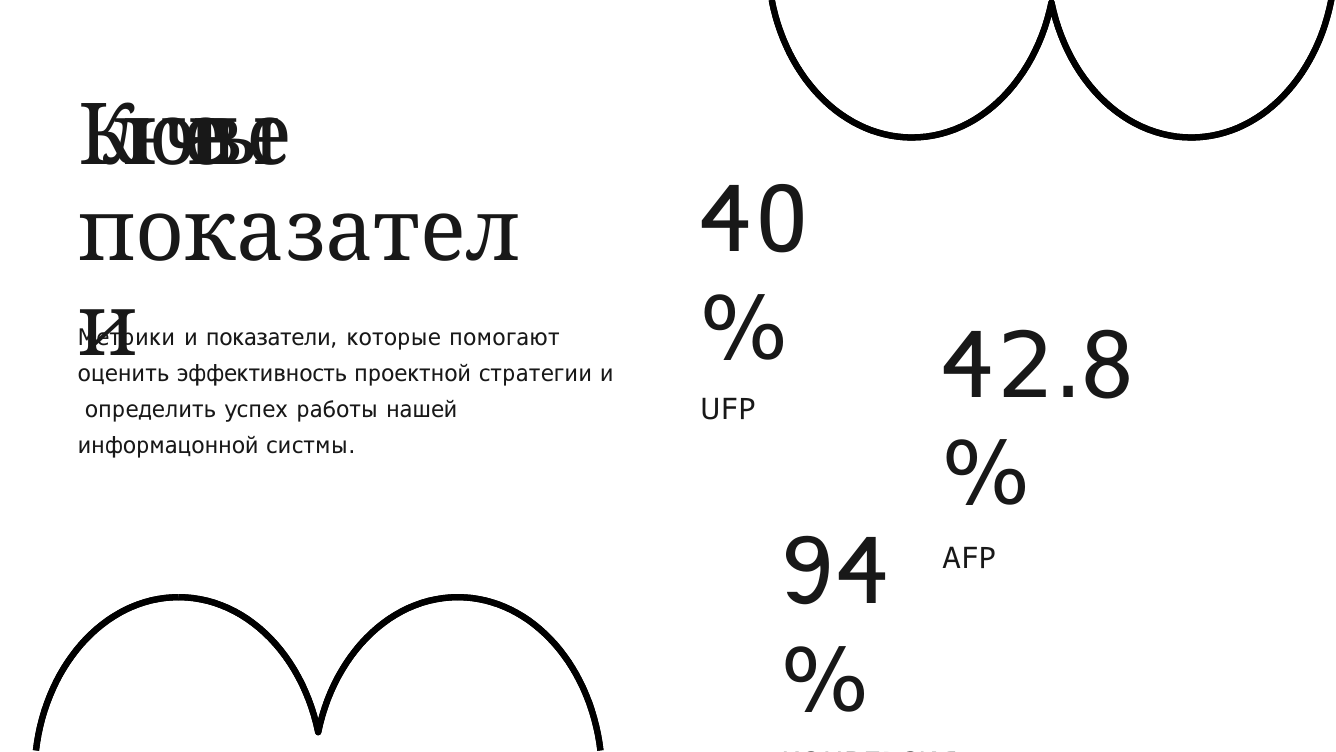

# Ключевые  показатели
40%
UFP
42.8%
AFP
Метрики и показатели, которые помогают  оценить эффективность проектной стратегии и  определить успех работы нашей  информацонной систмы.
94%
КОНВЕРСИЯ